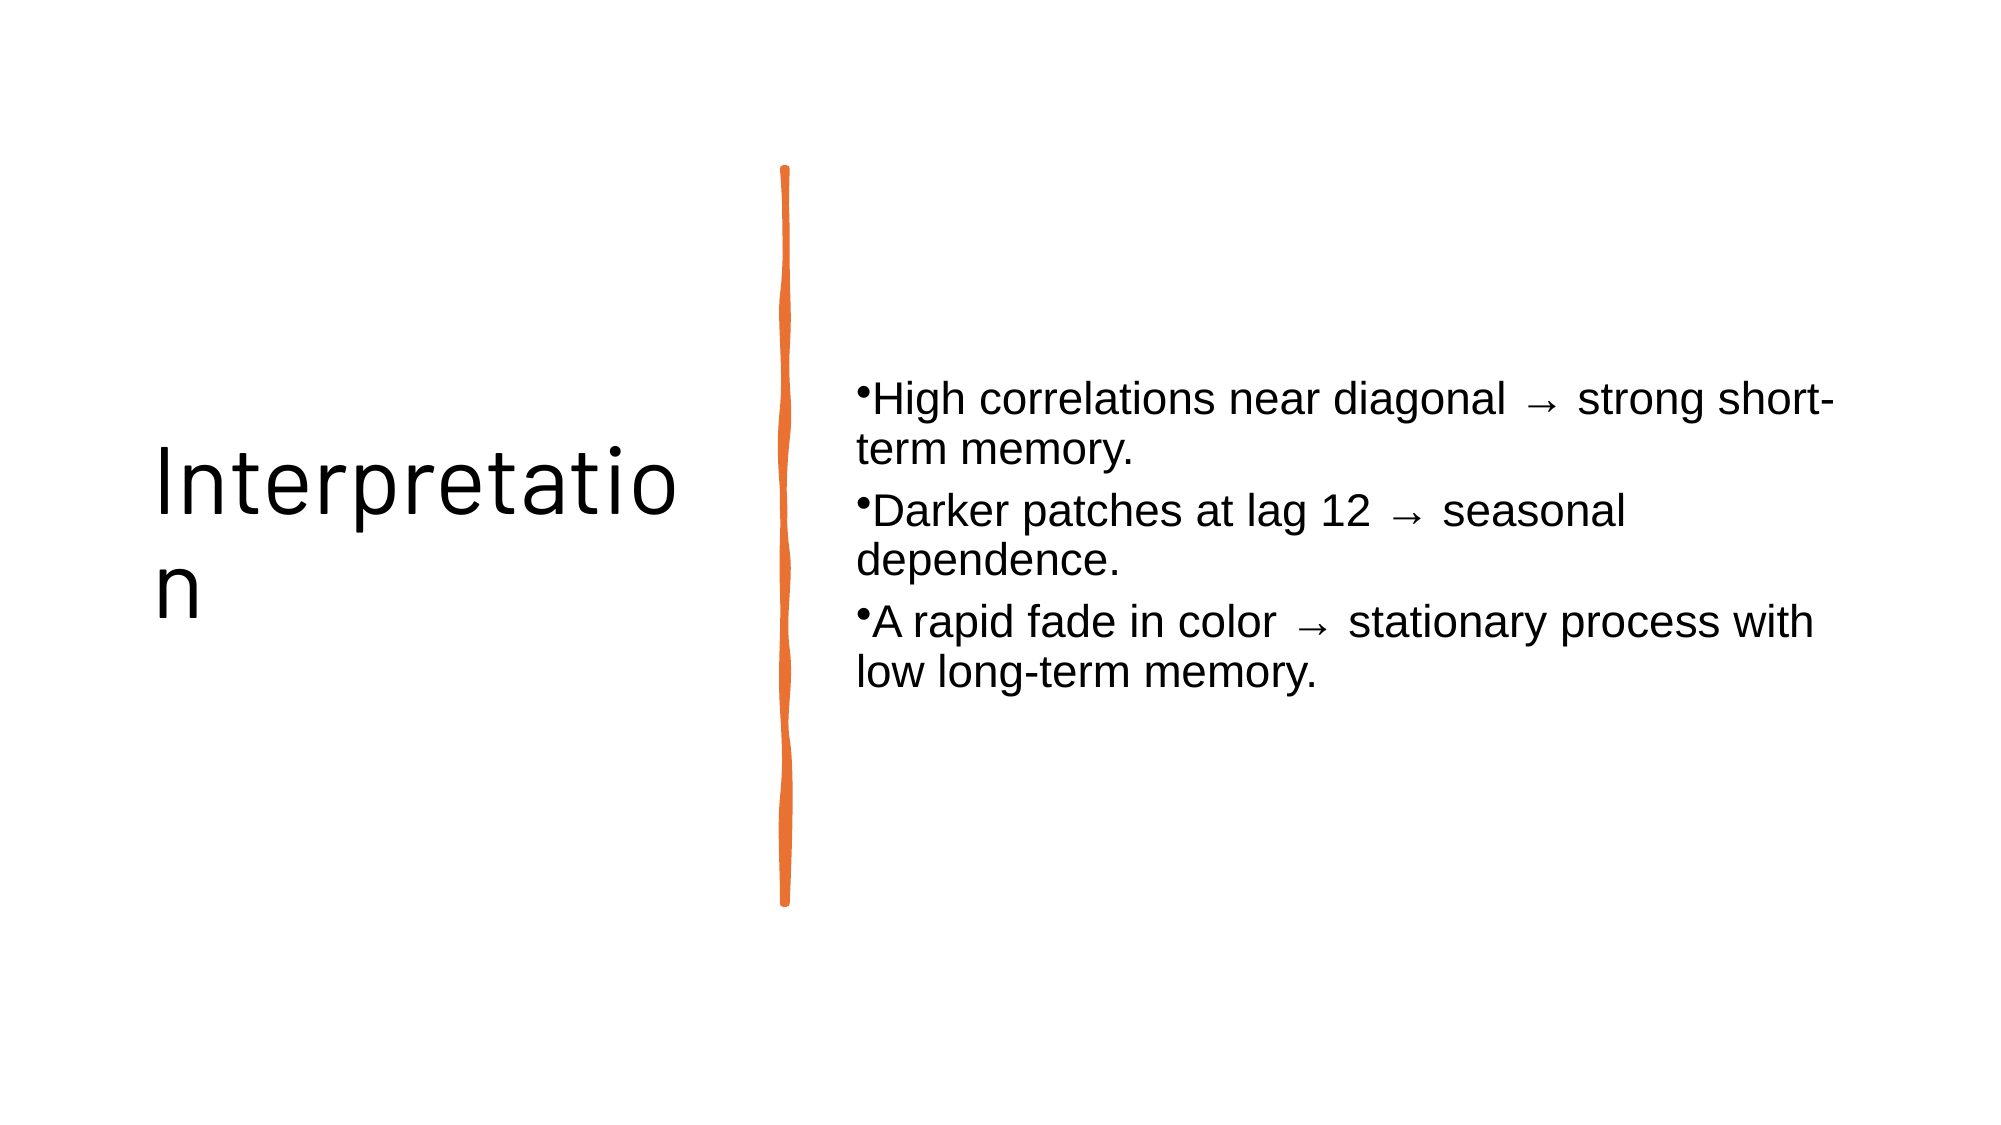

# Interpretation
High correlations near diagonal → strong short-term memory.
Darker patches at lag 12 → seasonal dependence.
A rapid fade in color → stationary process with low long-term memory.